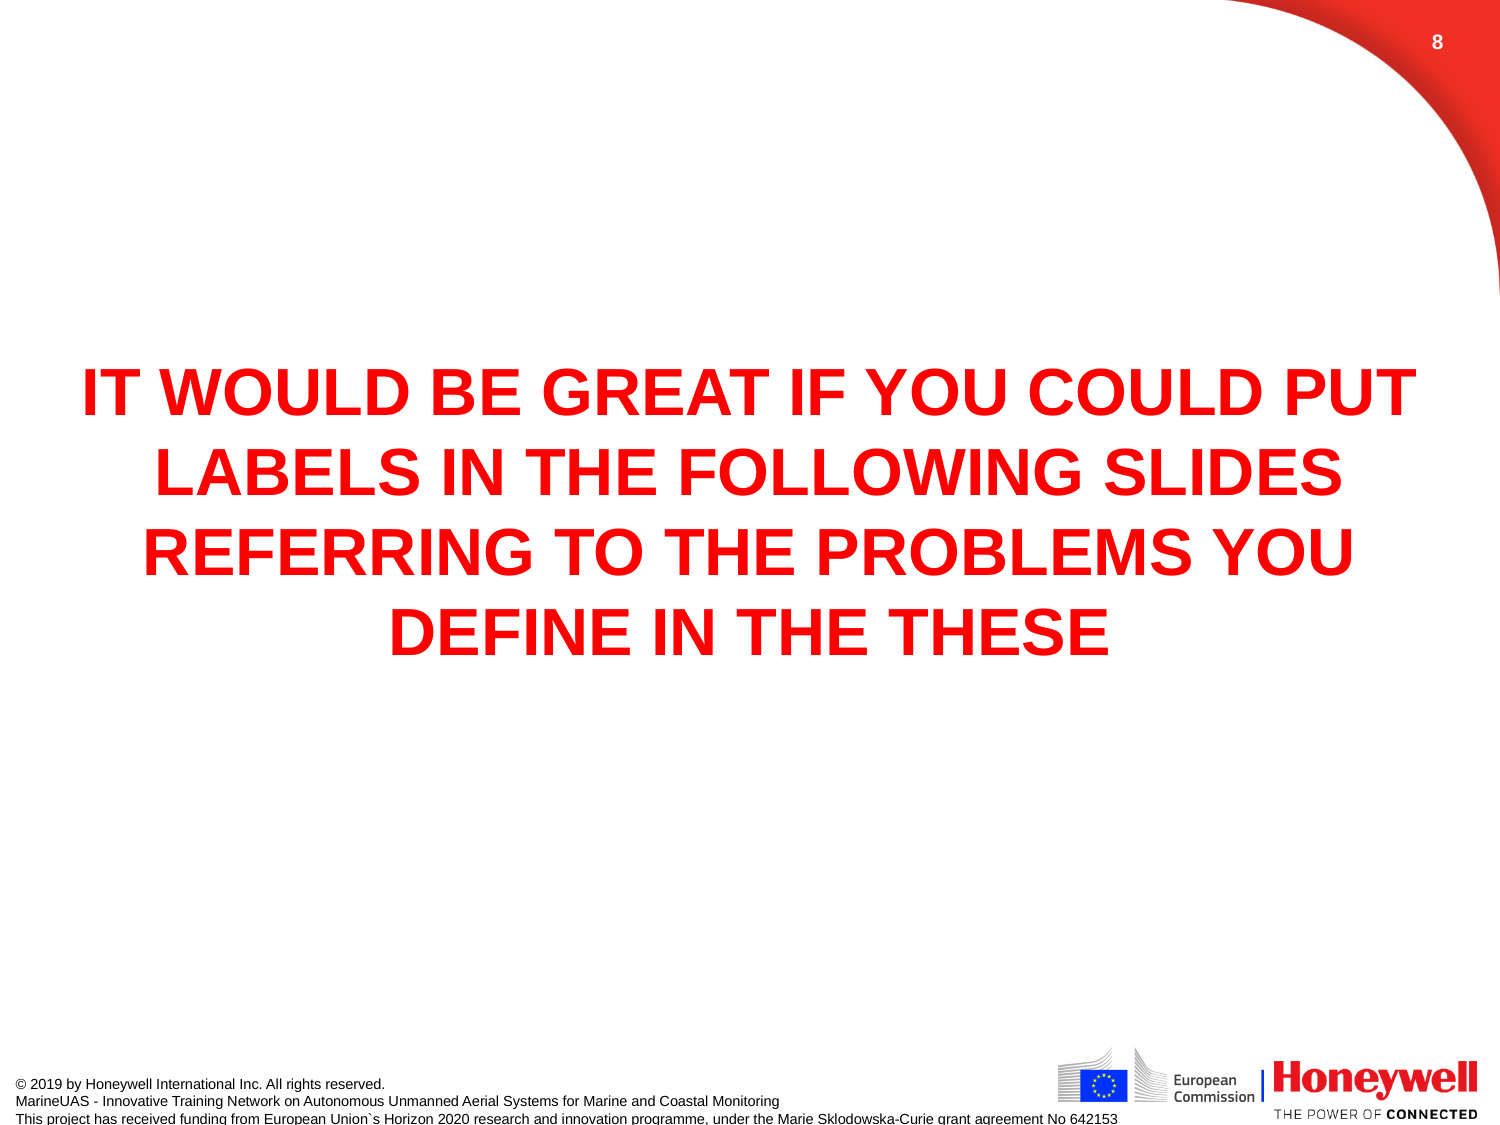

8
# IT WOULD BE GREAT IF YOU COULD PUT LABELS IN THE FOLLOWING SLIDES REFERRING TO THE PROBLEMS YOU DEFINE IN THE THESE